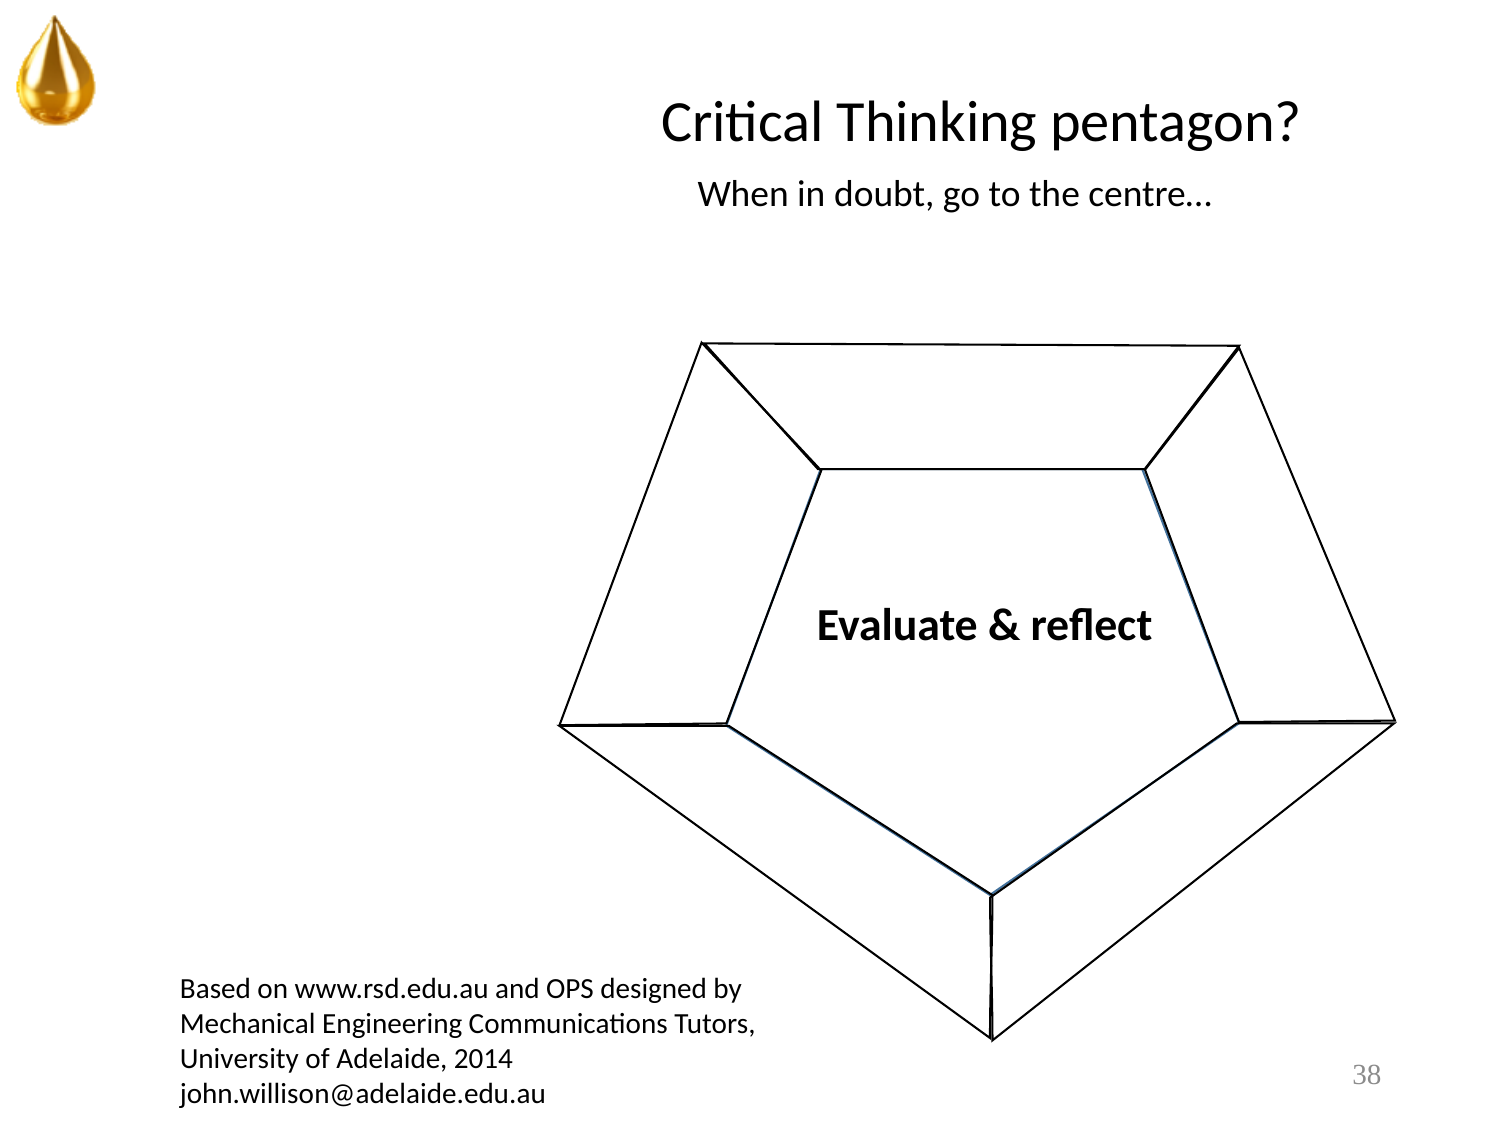

Critical Thinking pentagon?
When in doubt, go to the centre…

Evaluate & reflect

Based on www.rsd.edu.au and OPS designed by Mechanical Engineering Communications Tutors, University of Adelaide, 2014
john.willison@adelaide.edu.au

38